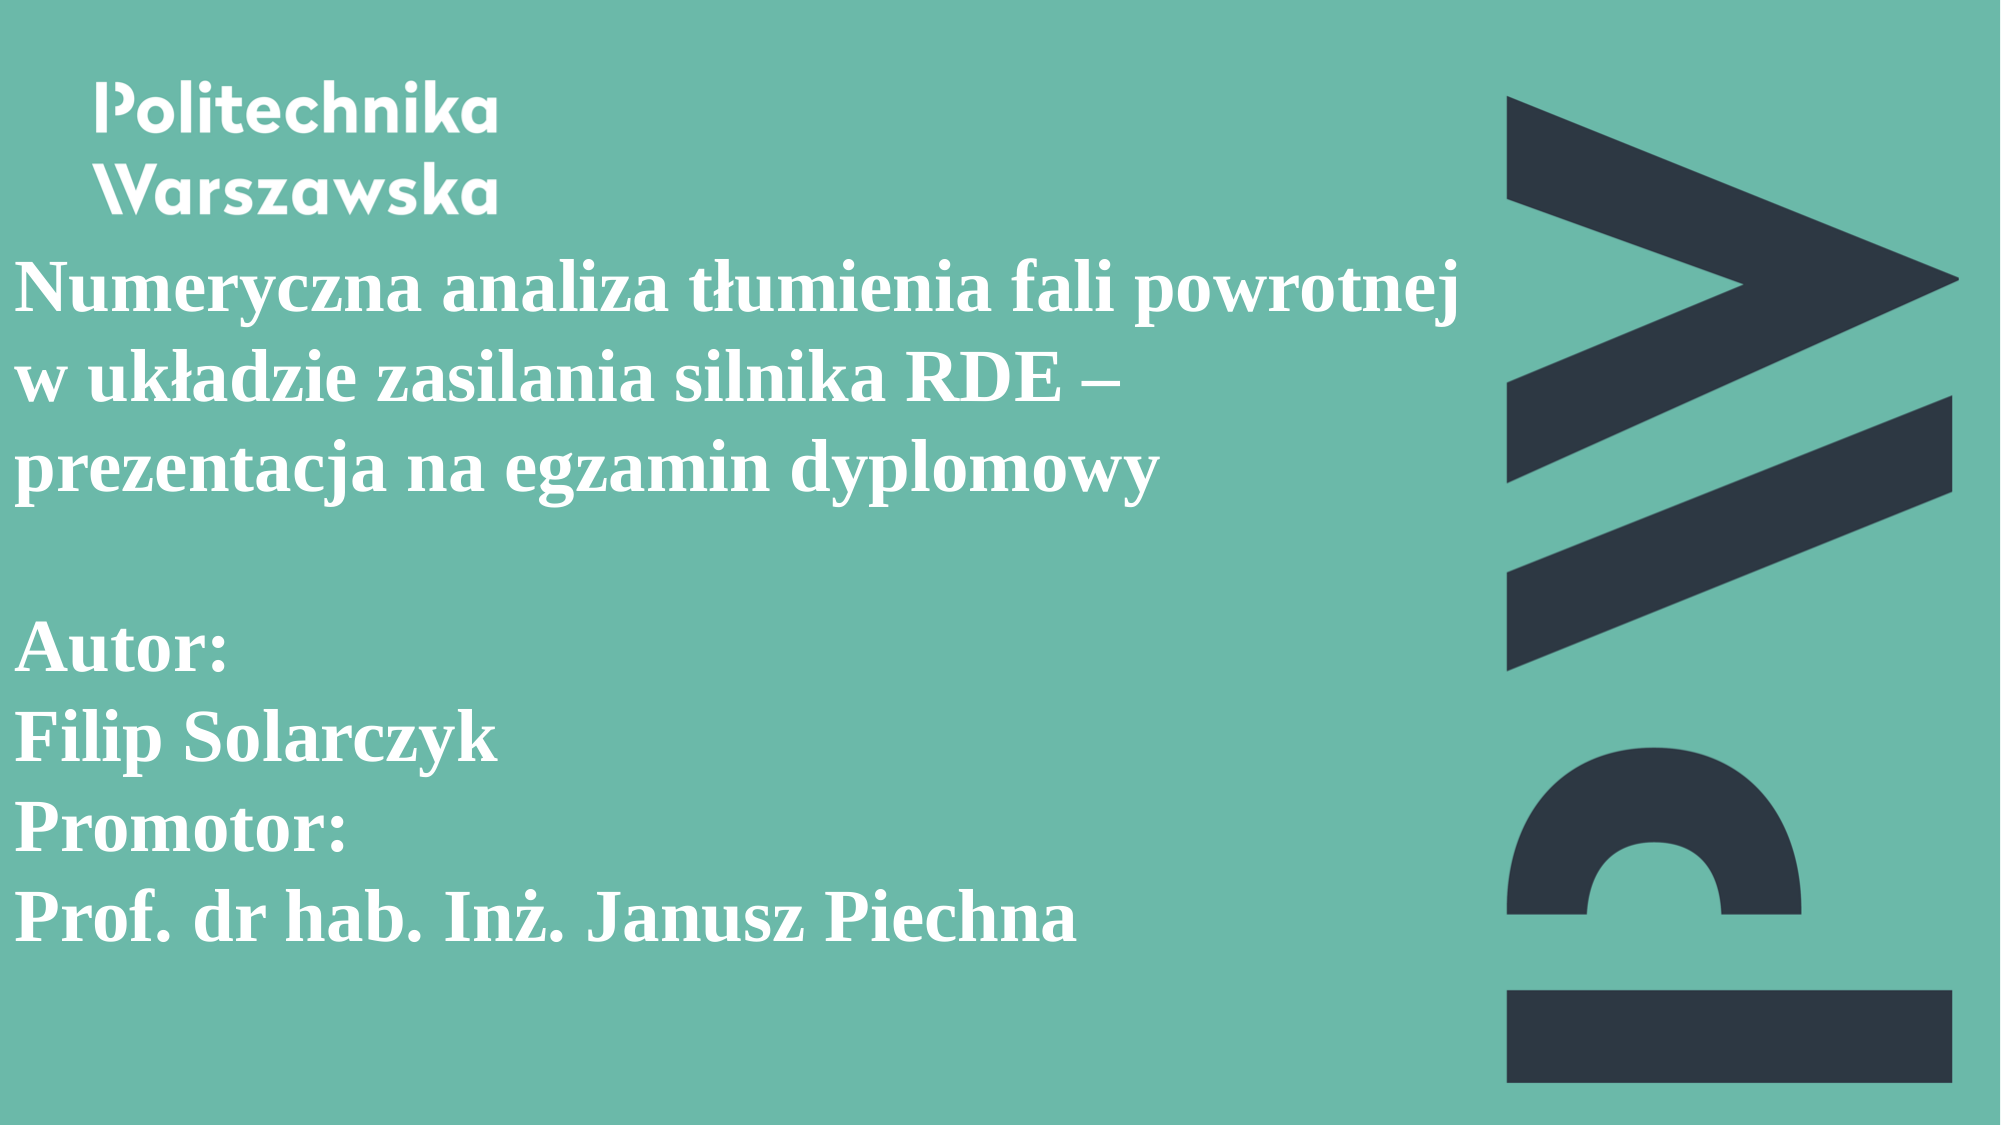

Numeryczna analiza tłumienia fali powrotnej w układzie zasilania silnika RDE – prezentacja na egzamin dyplomowy

Autor:
Filip Solarczyk
Promotor:
Prof. dr hab. Inż. Janusz Piechna